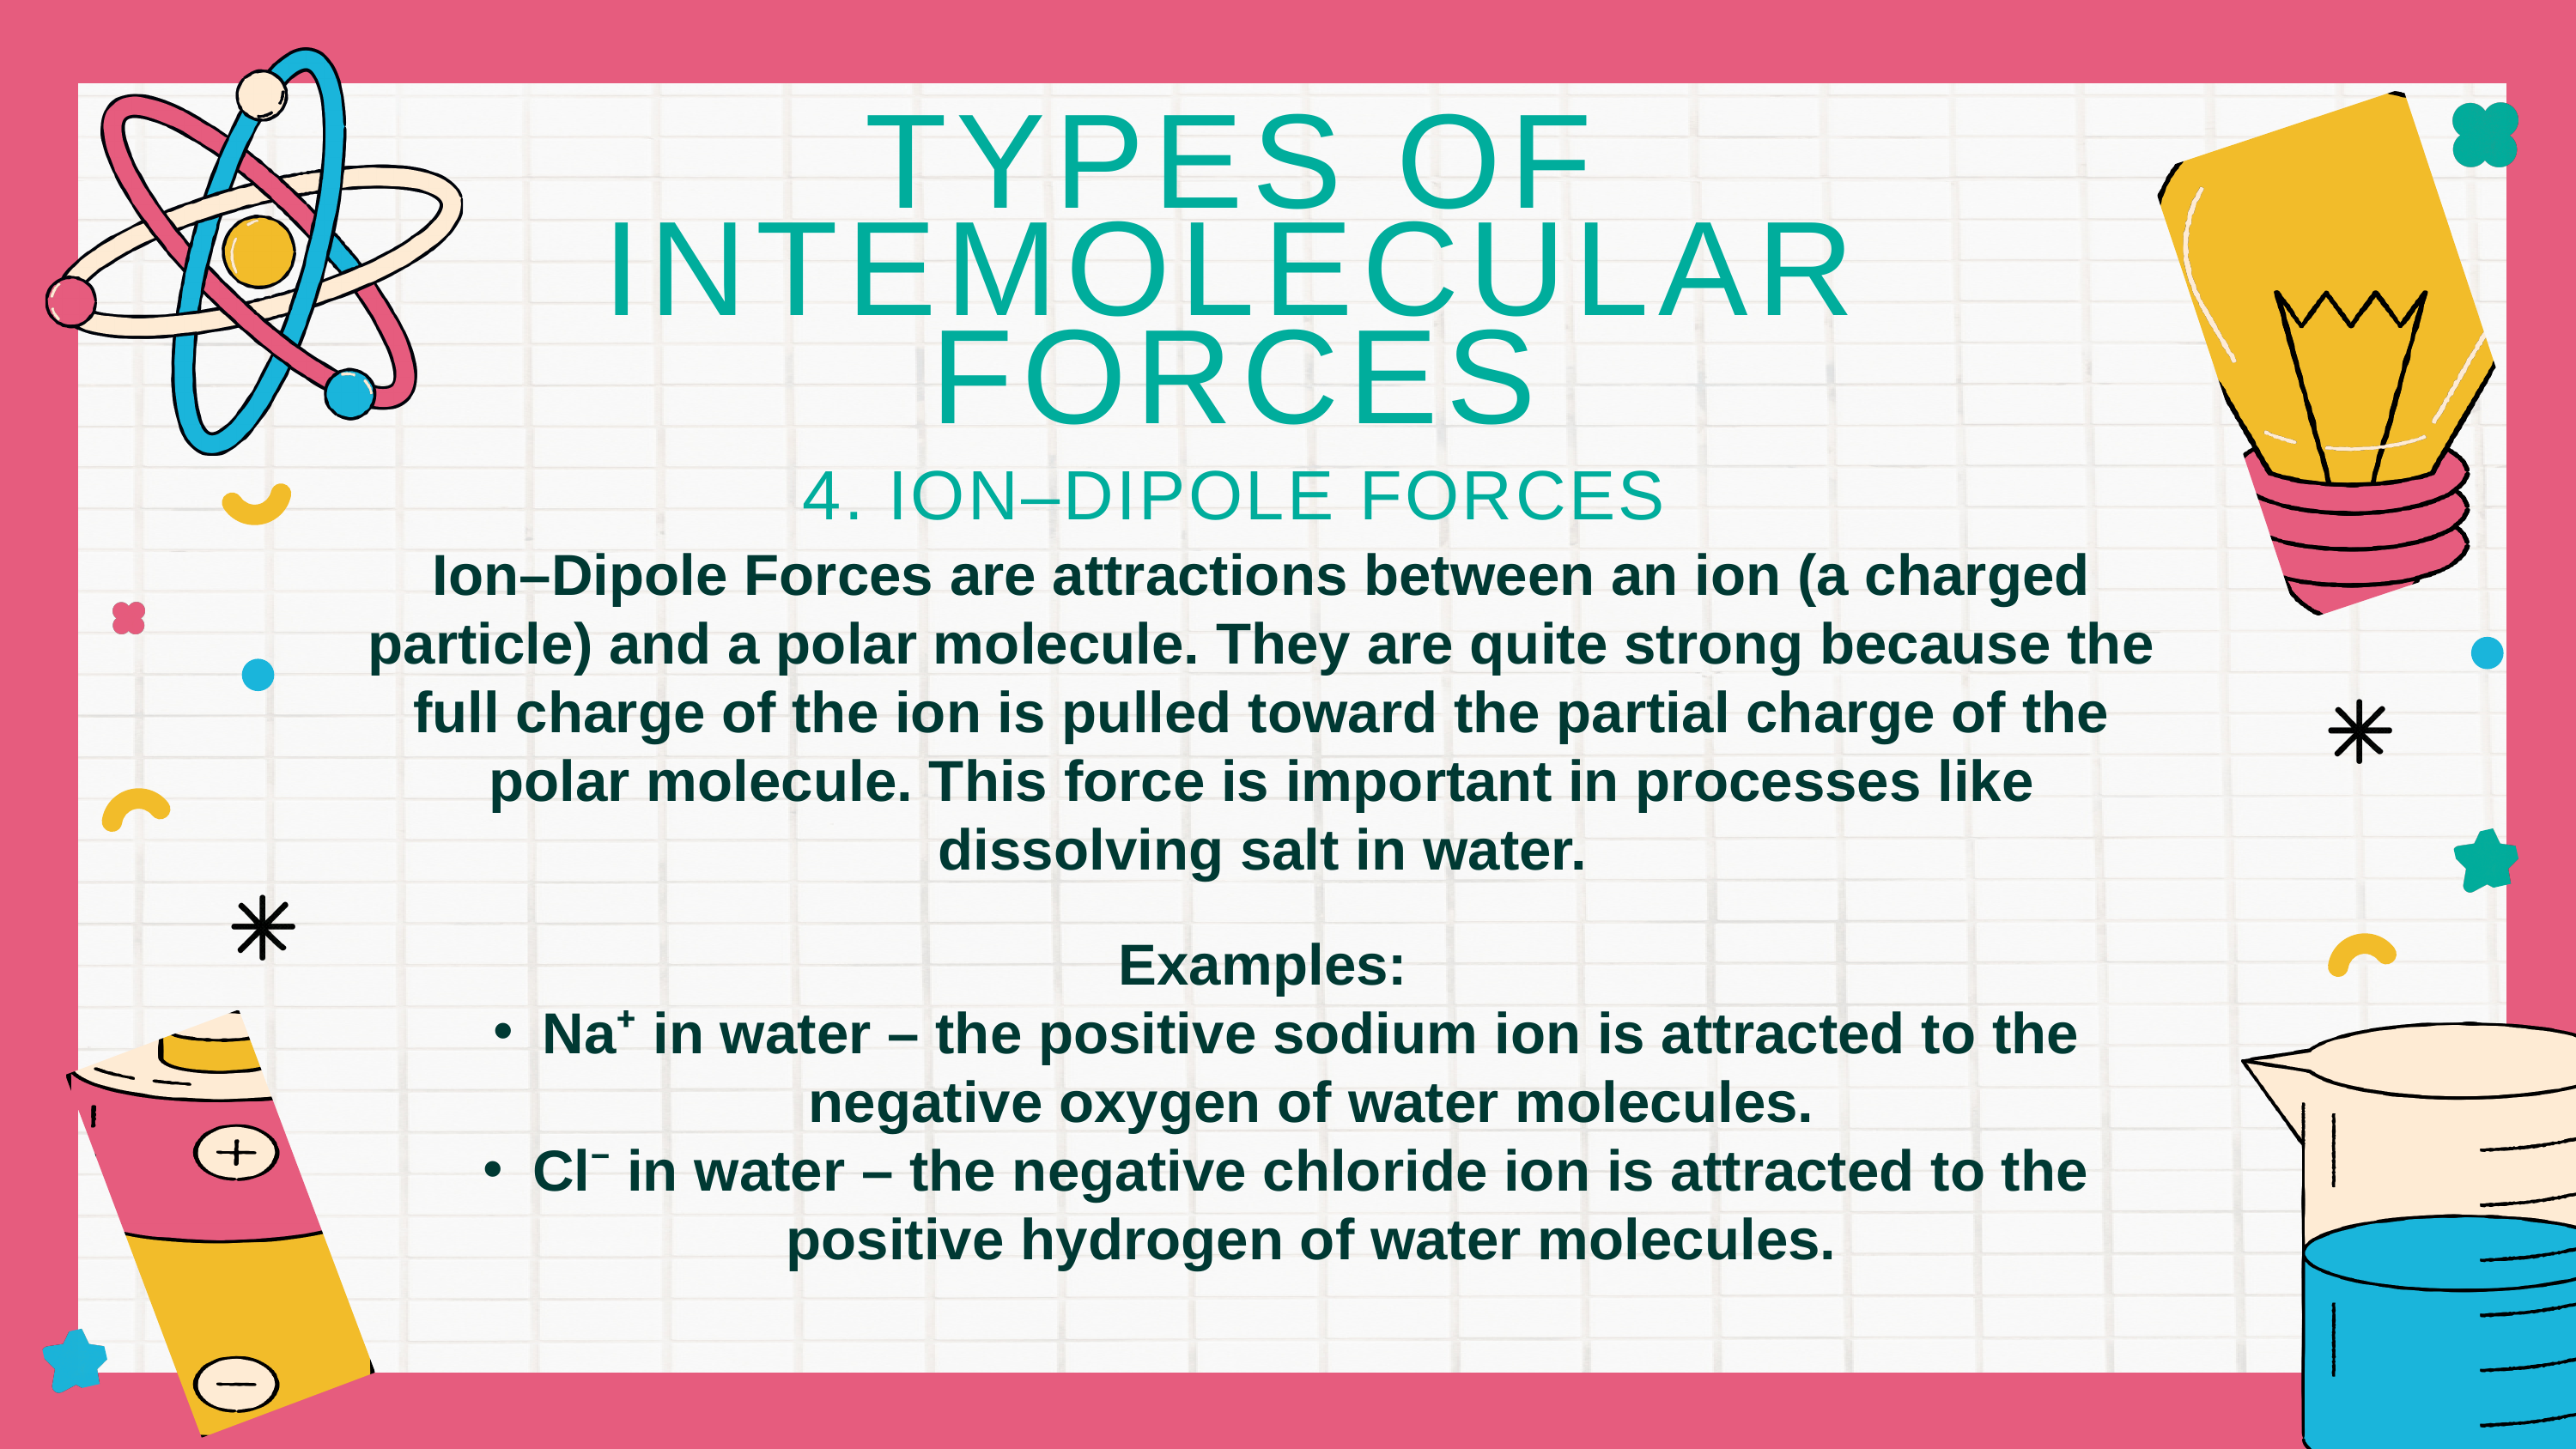

TYPES OF INTEMOLECULAR FORCES
4. ION–DIPOLE FORCES

Ion–Dipole Forces are attractions between an ion (a charged particle) and a polar molecule. They are quite strong because the full charge of the ion is pulled toward the partial charge of the polar molecule. This force is important in processes like dissolving salt in water.

Examples:
Na⁺ in water – the positive sodium ion is attracted to the negative oxygen of water molecules.
Cl⁻ in water – the negative chloride ion is attracted to the positive hydrogen of water molecules.